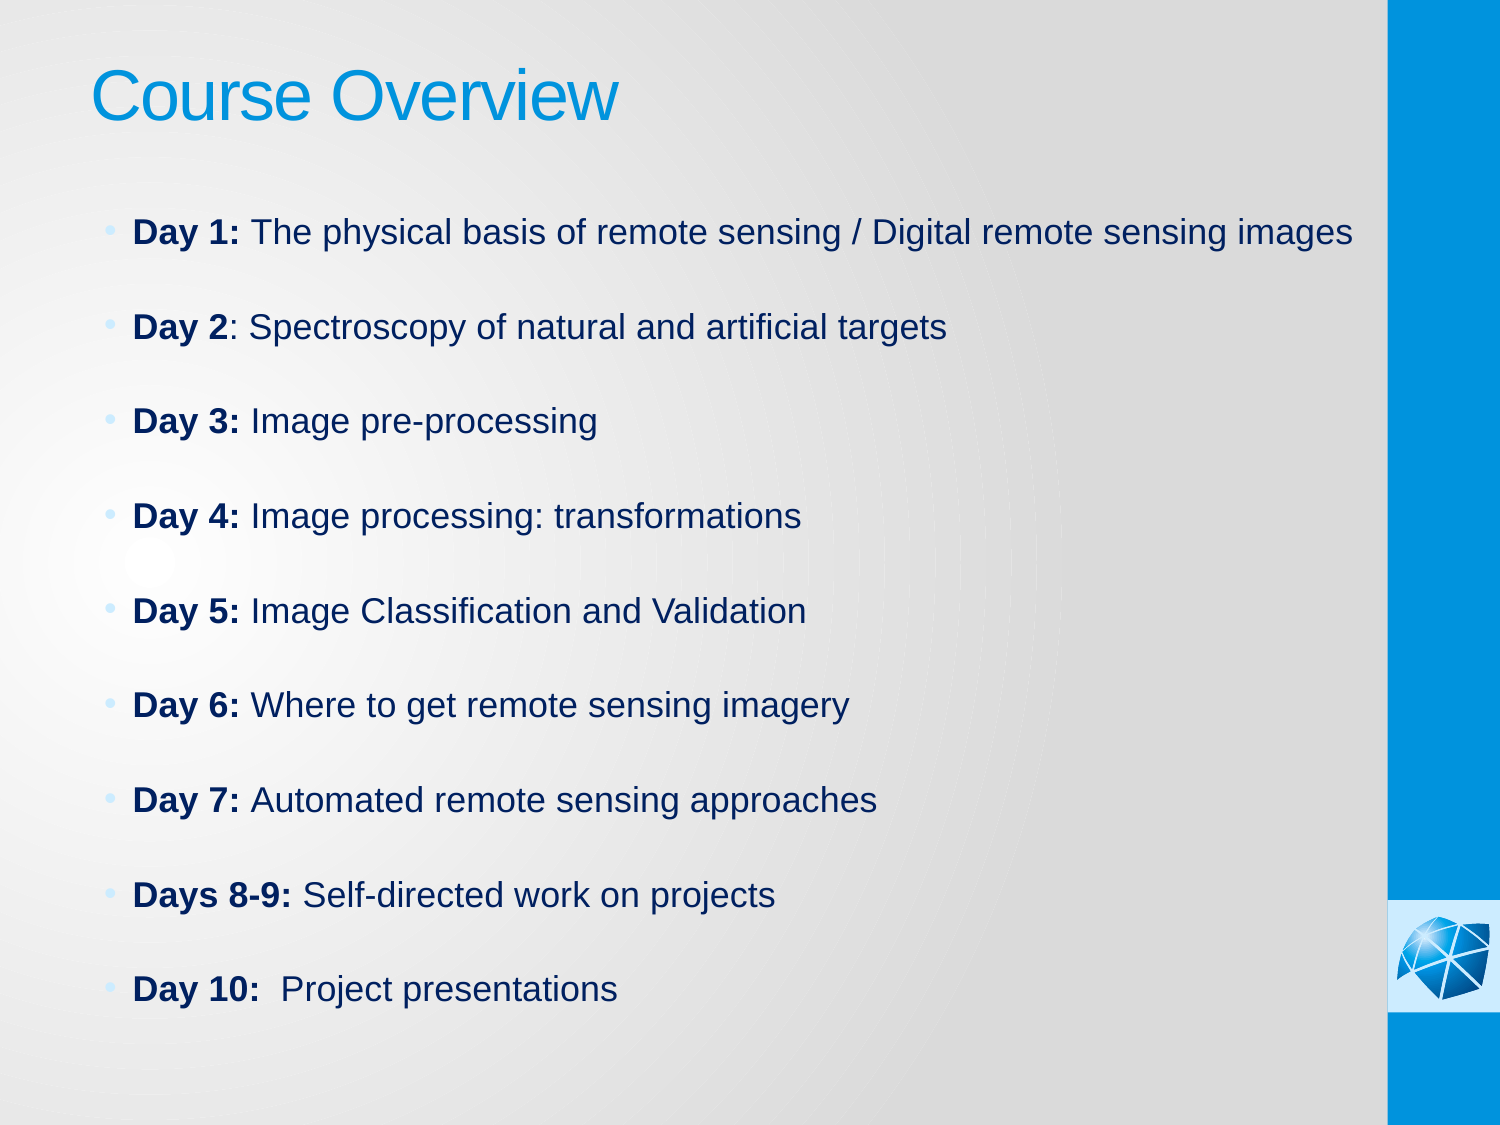

# Course Overview
Day 1: The physical basis of remote sensing / Digital remote sensing images
Day 2: Spectroscopy of natural and artificial targets
Day 3: Image pre-processing
Day 4: Image processing: transformations
Day 5: Image Classification and Validation
Day 6: Where to get remote sensing imagery
Day 7: Automated remote sensing approaches
Days 8-9: Self-directed work on projects
Day 10:  Project presentations